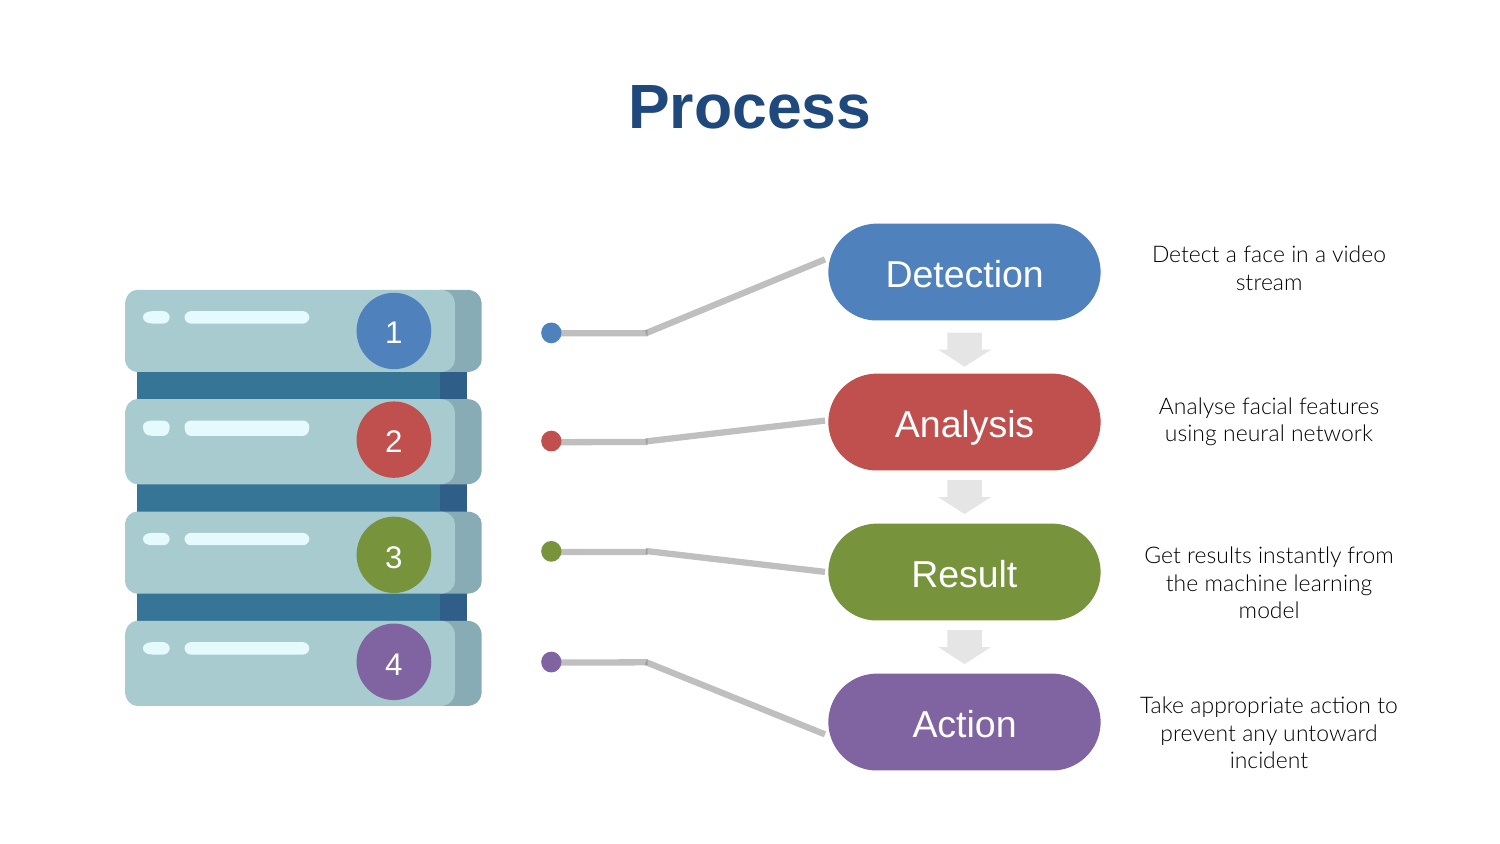

Process

Detect a face in a video stream
Detection

1

2

3

4

Analyse facial features using neural network
Analysis

Get results instantly from the machine learning model
Result

Take appropriate action to prevent any untoward incident
Action